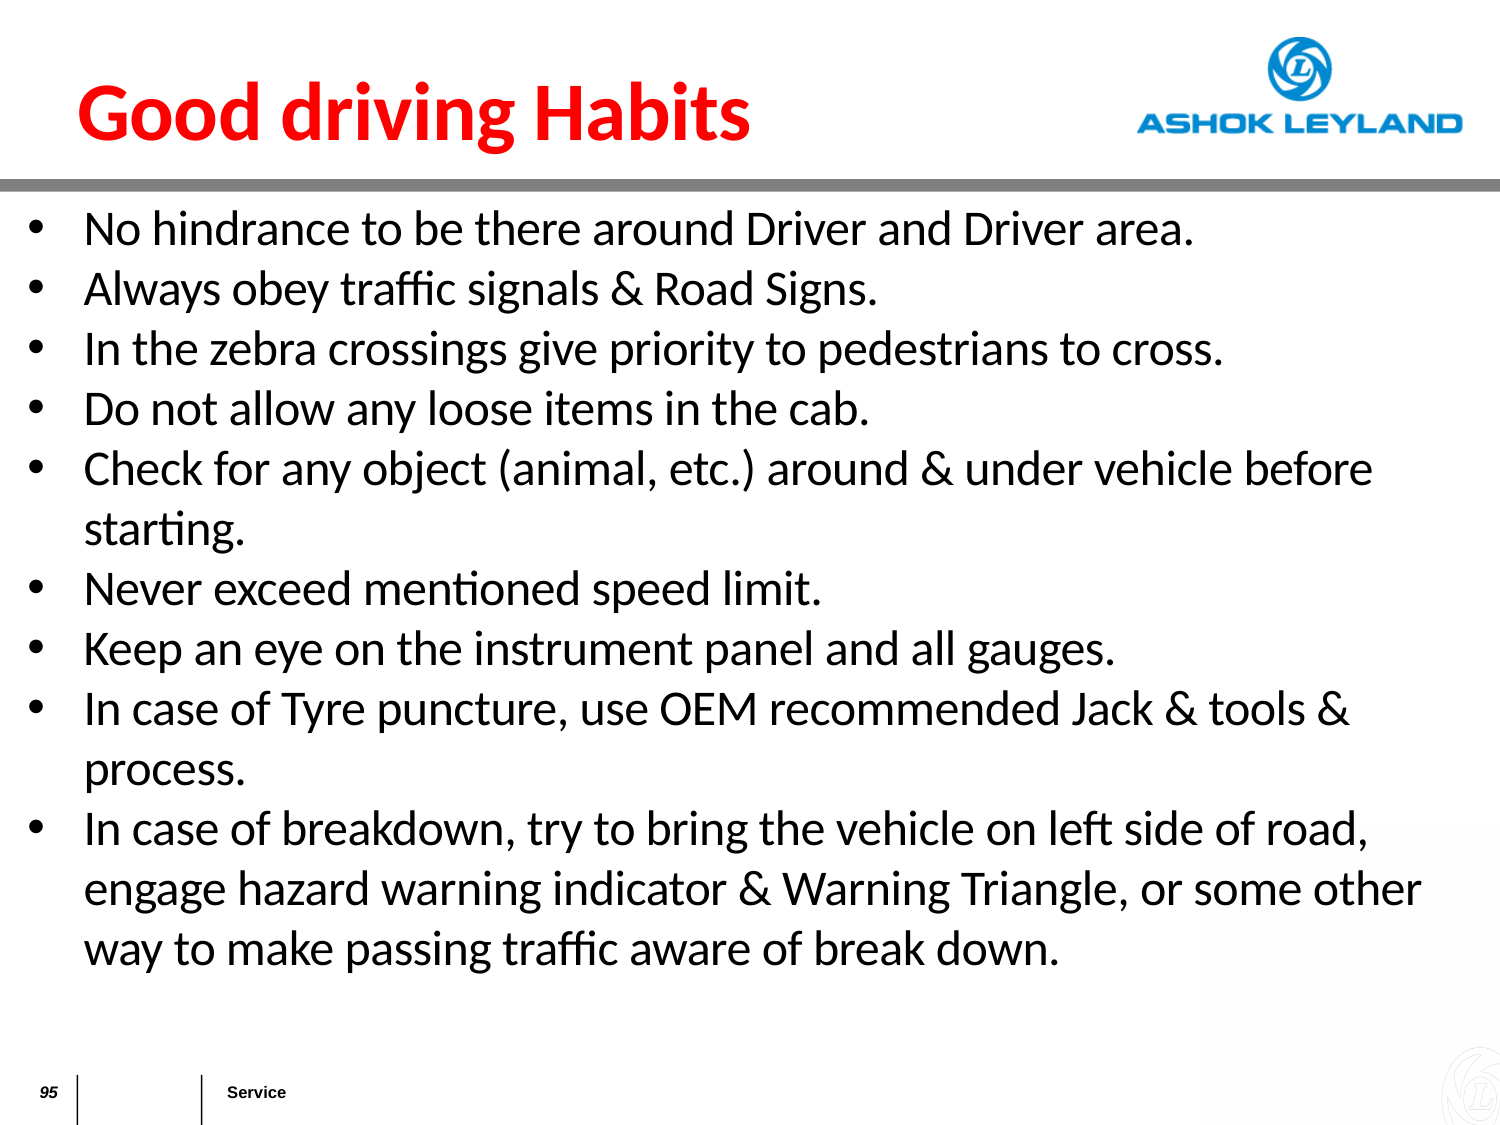

Good driving Habits
No hindrance to be there around Driver and Driver area.
Always obey traffic signals & Road Signs.
In the zebra crossings give priority to pedestrians to cross.
Do not allow any loose items in the cab.
Check for any object (animal, etc.) around & under vehicle before starting.
Never exceed mentioned speed limit.
Keep an eye on the instrument panel and all gauges.
In case of Tyre puncture, use OEM recommended Jack & tools & process.
In case of breakdown, try to bring the vehicle on left side of road, engage hazard warning indicator & Warning Triangle, or some other way to make passing traffic aware of break down.
2